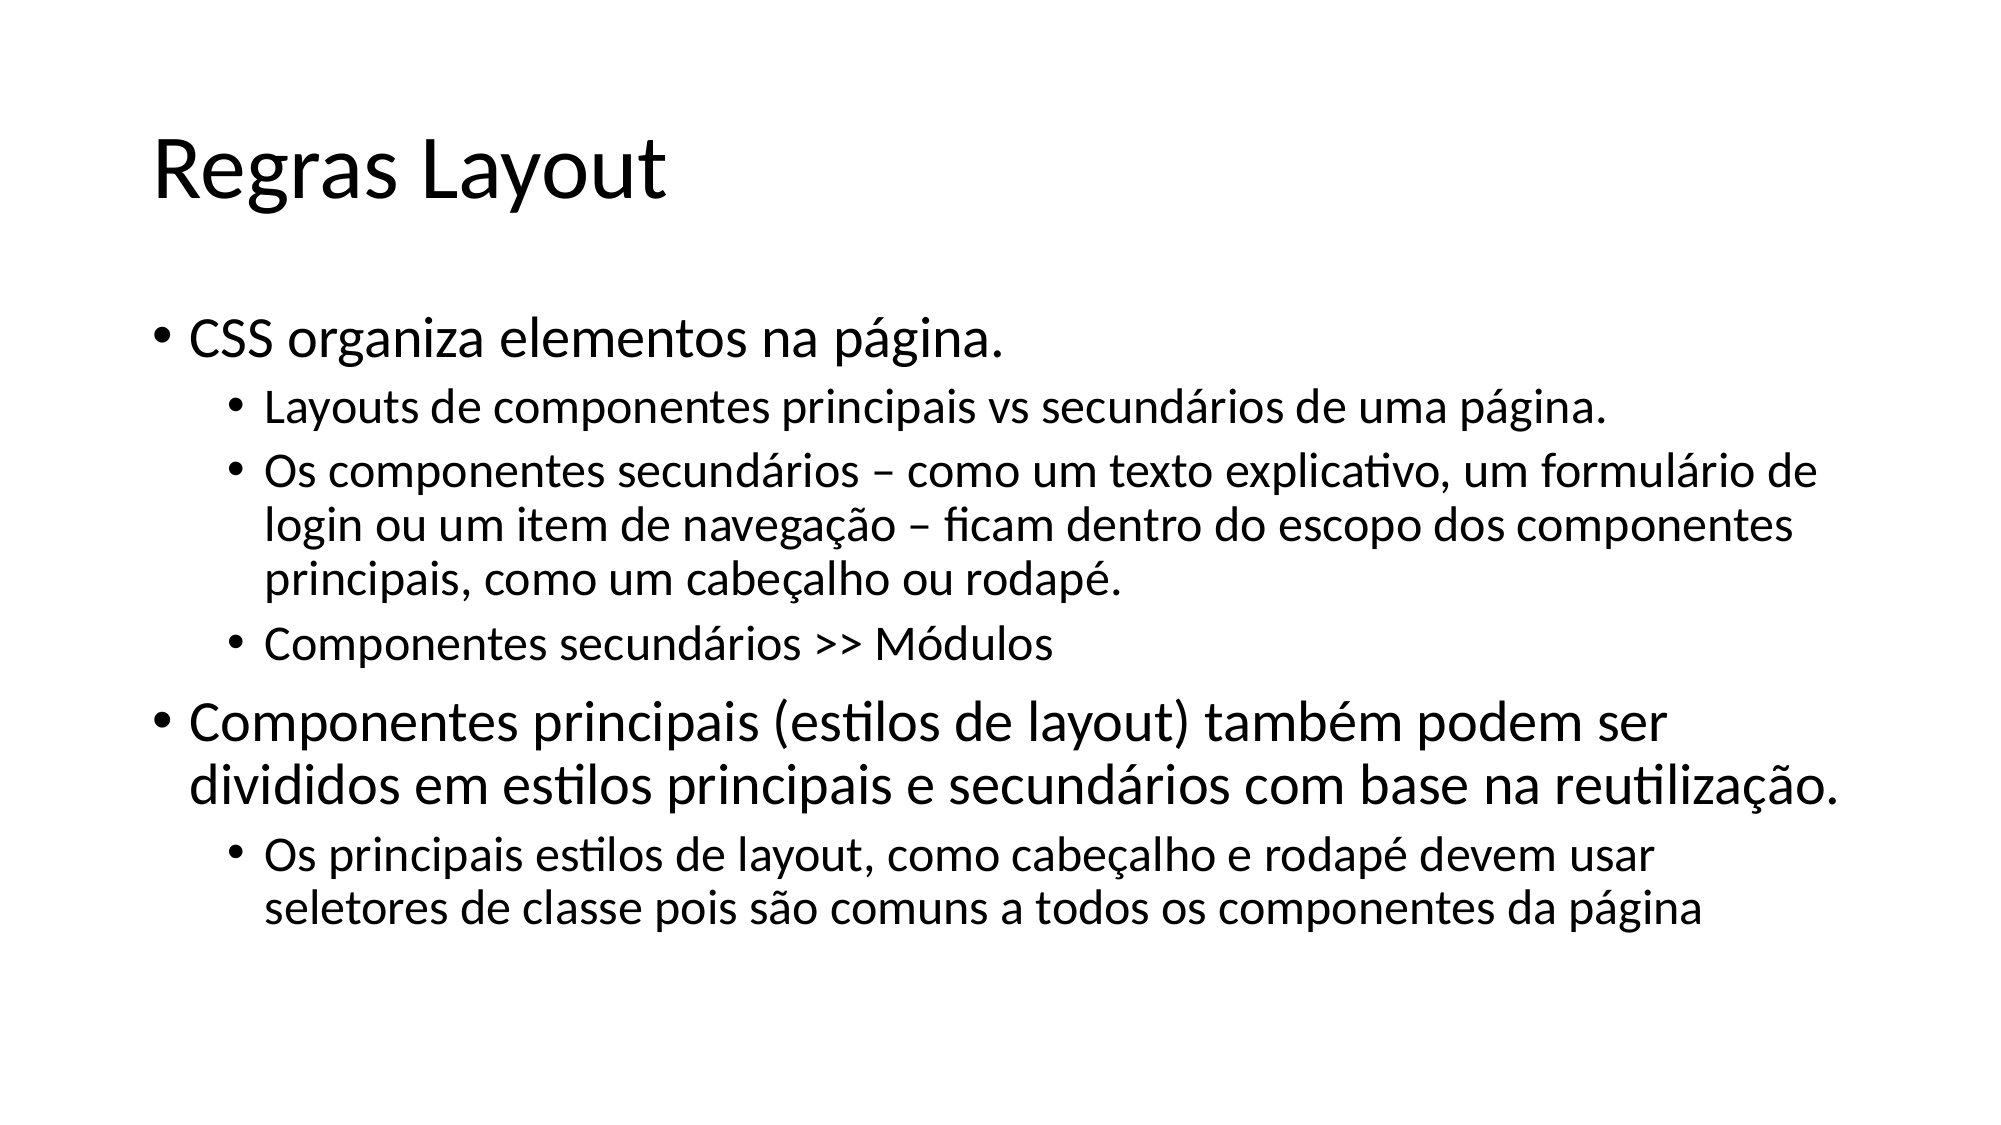

# Regras Layout
CSS organiza elementos na página.
Layouts de componentes principais vs secundários de uma página.
Os componentes secundários – como um texto explicativo, um formulário de login ou um item de navegação – ficam dentro do escopo dos componentes principais, como um cabeçalho ou rodapé.
Componentes secundários >> Módulos
Componentes principais (estilos de layout) também podem ser divididos em estilos principais e secundários com base na reutilização.
Os principais estilos de layout, como cabeçalho e rodapé devem usar seletores de classe pois são comuns a todos os componentes da página